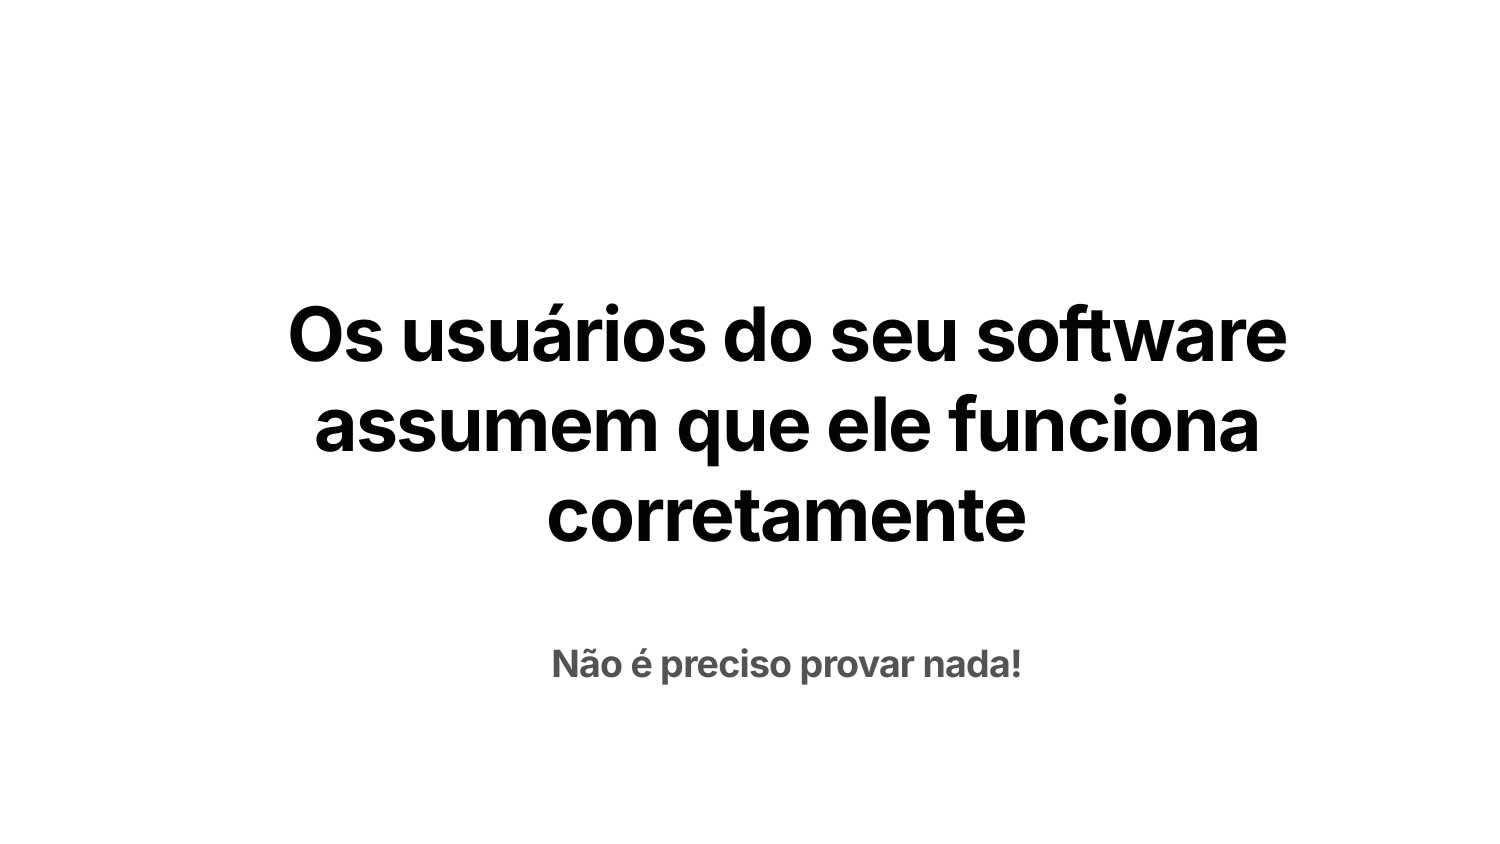

Os usuários do seu software assumem que ele funciona corretamente
Não é preciso provar nada!